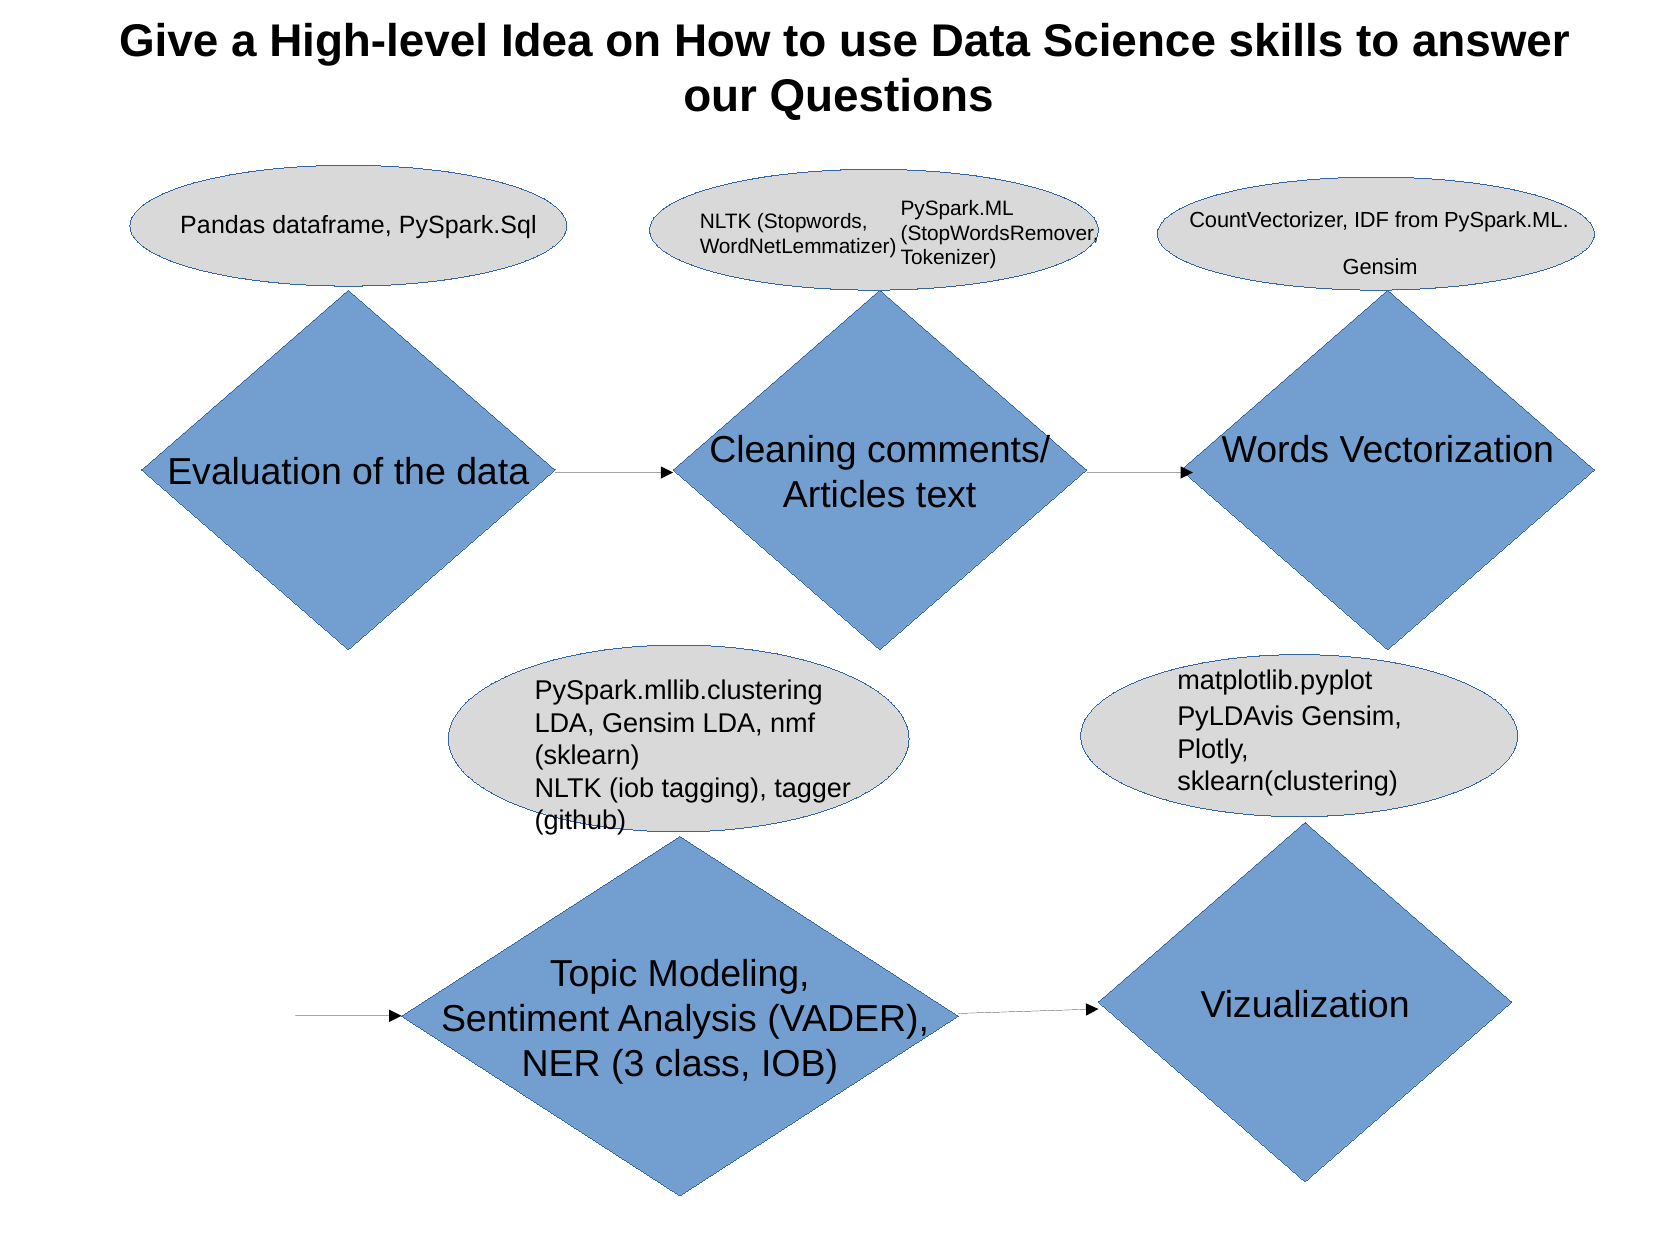

Give a High-level Idea on How to use Data Science skills to answer our Questions

PySpark.ML (StopWordsRemover, Tokenizer)
CountVectorizer, IDF from PySpark.ML.
Pandas dataframe, PySpark.Sql
NLTK (Stopwords, WordNetLemmatizer)
Gensim

Evaluation of the data
Cleaning comments/
Articles text
Words Vectorization

matplotlib.pyplot
PySpark.mllib.clustering LDA, Gensim LDA, nmf (sklearn)
NLTK (iob tagging), tagger (github)
PyLDAvis Gensim, Plotly, sklearn(clustering)

Vizualization
Topic Modeling,
 Sentiment Analysis (VADER),
NER (3 class, IOB)